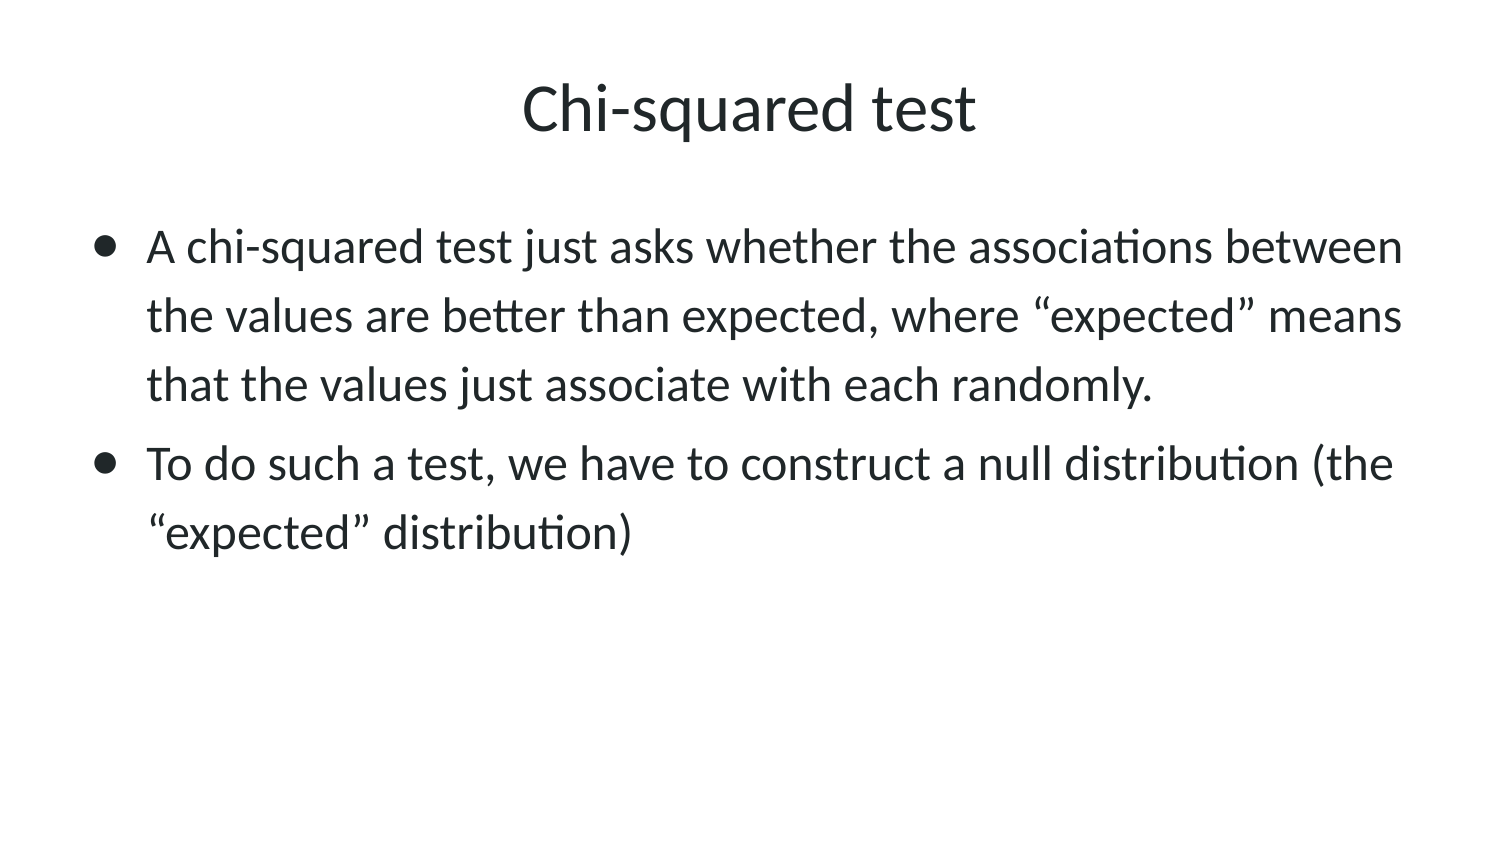

# Chi-squared test
A chi-squared test just asks whether the associations between the values are better than expected, where “expected” means that the values just associate with each randomly.
To do such a test, we have to construct a null distribution (the “expected” distribution)